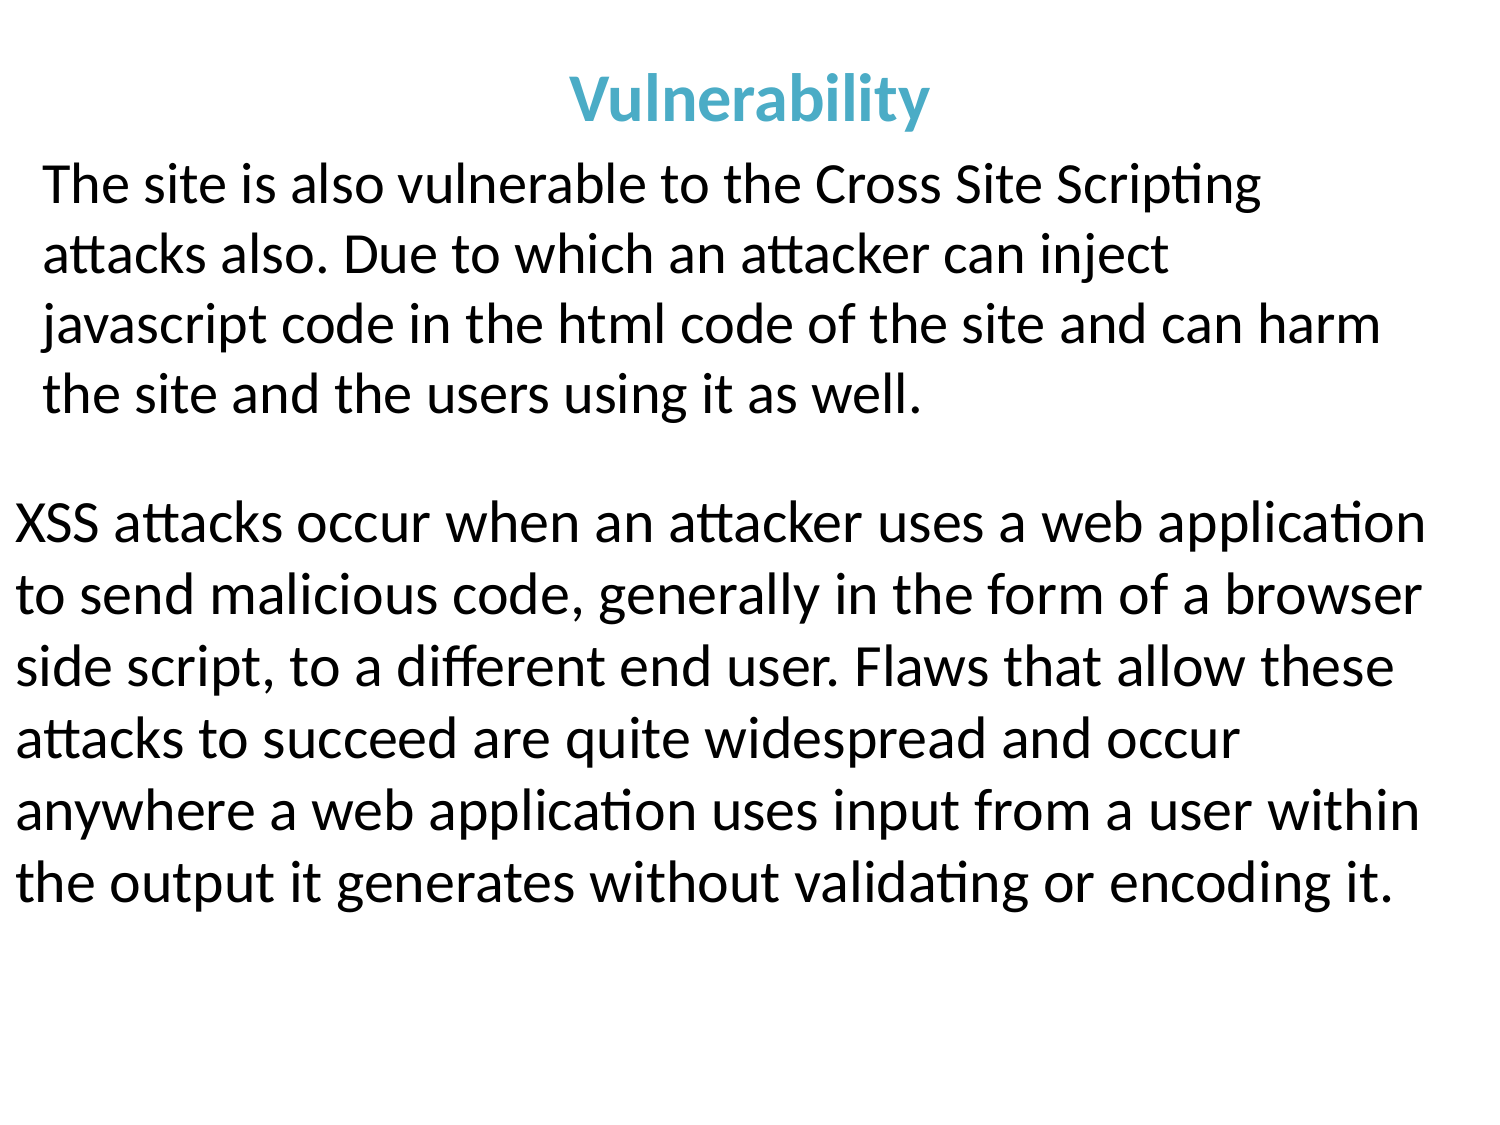

# Vulnerability
The site is also vulnerable to the Cross Site Scripting attacks also. Due to which an attacker can inject javascript code in the html code of the site and can harm the site and the users using it as well.
XSS attacks occur when an attacker uses a web application to send malicious code, generally in the form of a browser side script, to a different end user. Flaws that allow these attacks to succeed are quite widespread and occur anywhere a web application uses input from a user within the output it generates without validating or encoding it.